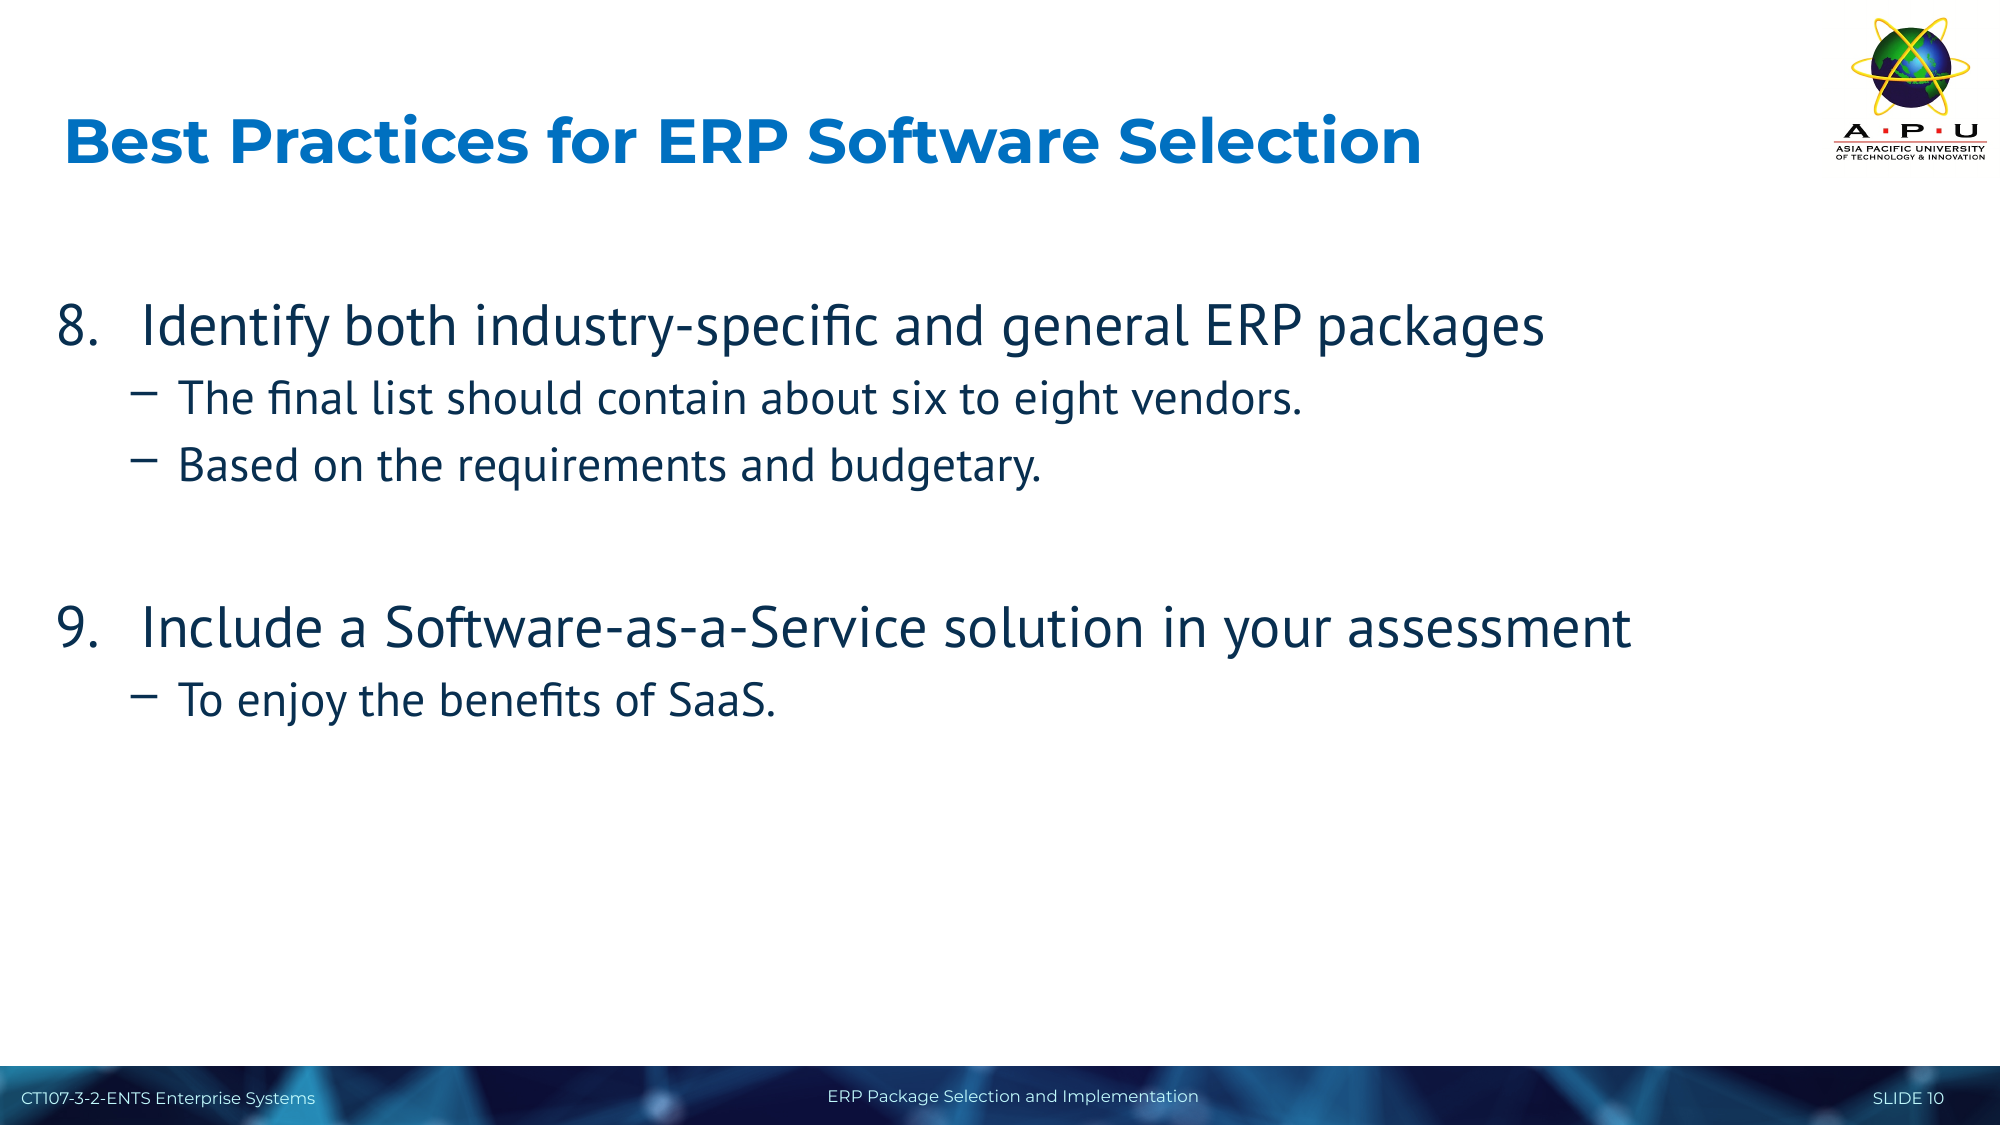

# Best Practices for ERP Software Selection
Identify both industry-specific and general ERP packages
The final list should contain about six to eight vendors.
Based on the requirements and budgetary.

Include a Software-as-a-Service solution in your assessment
To enjoy the benefits of SaaS.